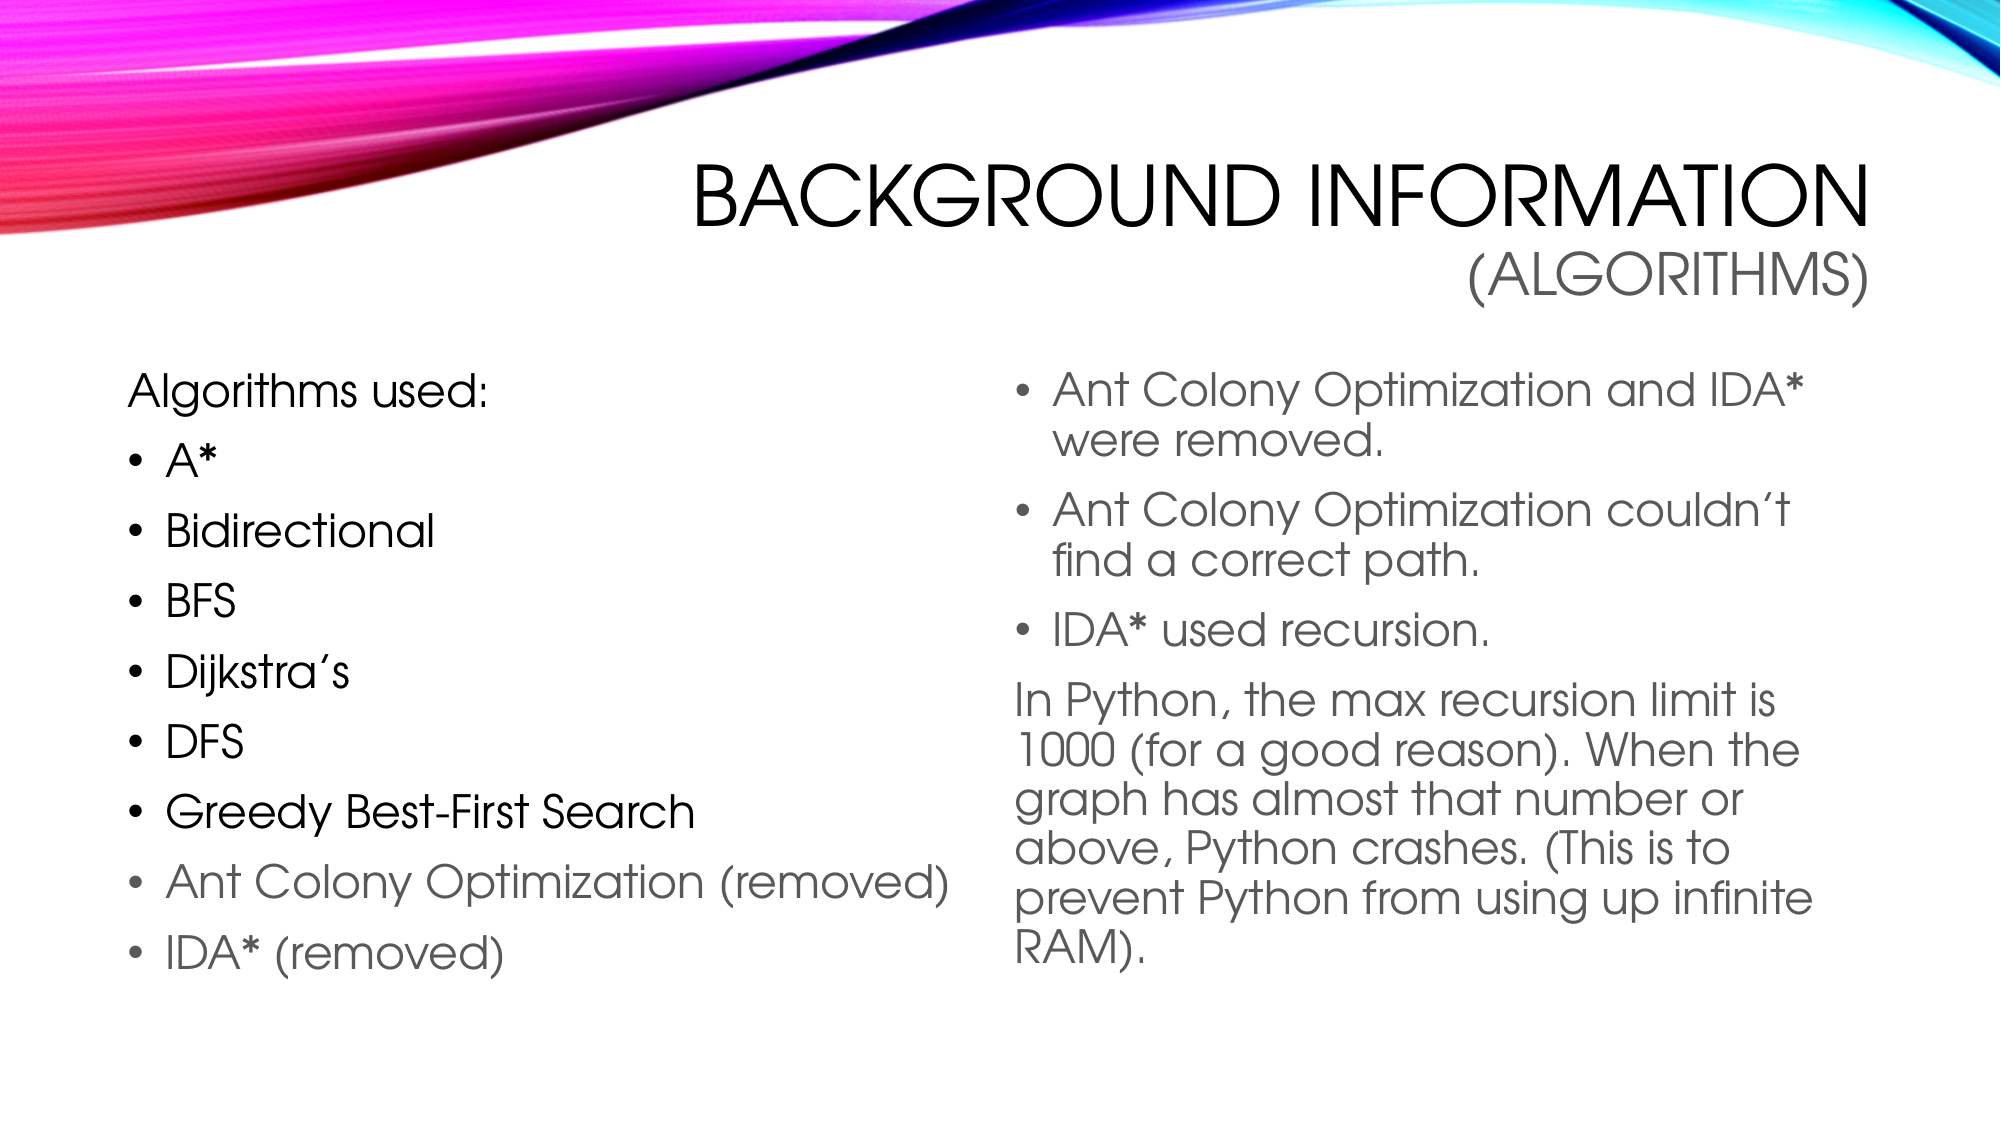

# Background Information (Algorithms)
Algorithms used:
A*
Bidirectional
BFS
Dijkstra’s
DFS
Greedy Best-First Search
Ant Colony Optimization (removed)
IDA* (removed))
Ant Colony Optimization and IDA* were removed.
Ant Colony Optimization couldn’t find a correct path.
IDA* used recursion.
In Python, the max recursion limit is 1000 (for a good reason). When the graph has almost that number or above, Python crashes. (This is to prevent Python from using up infinite RAM).